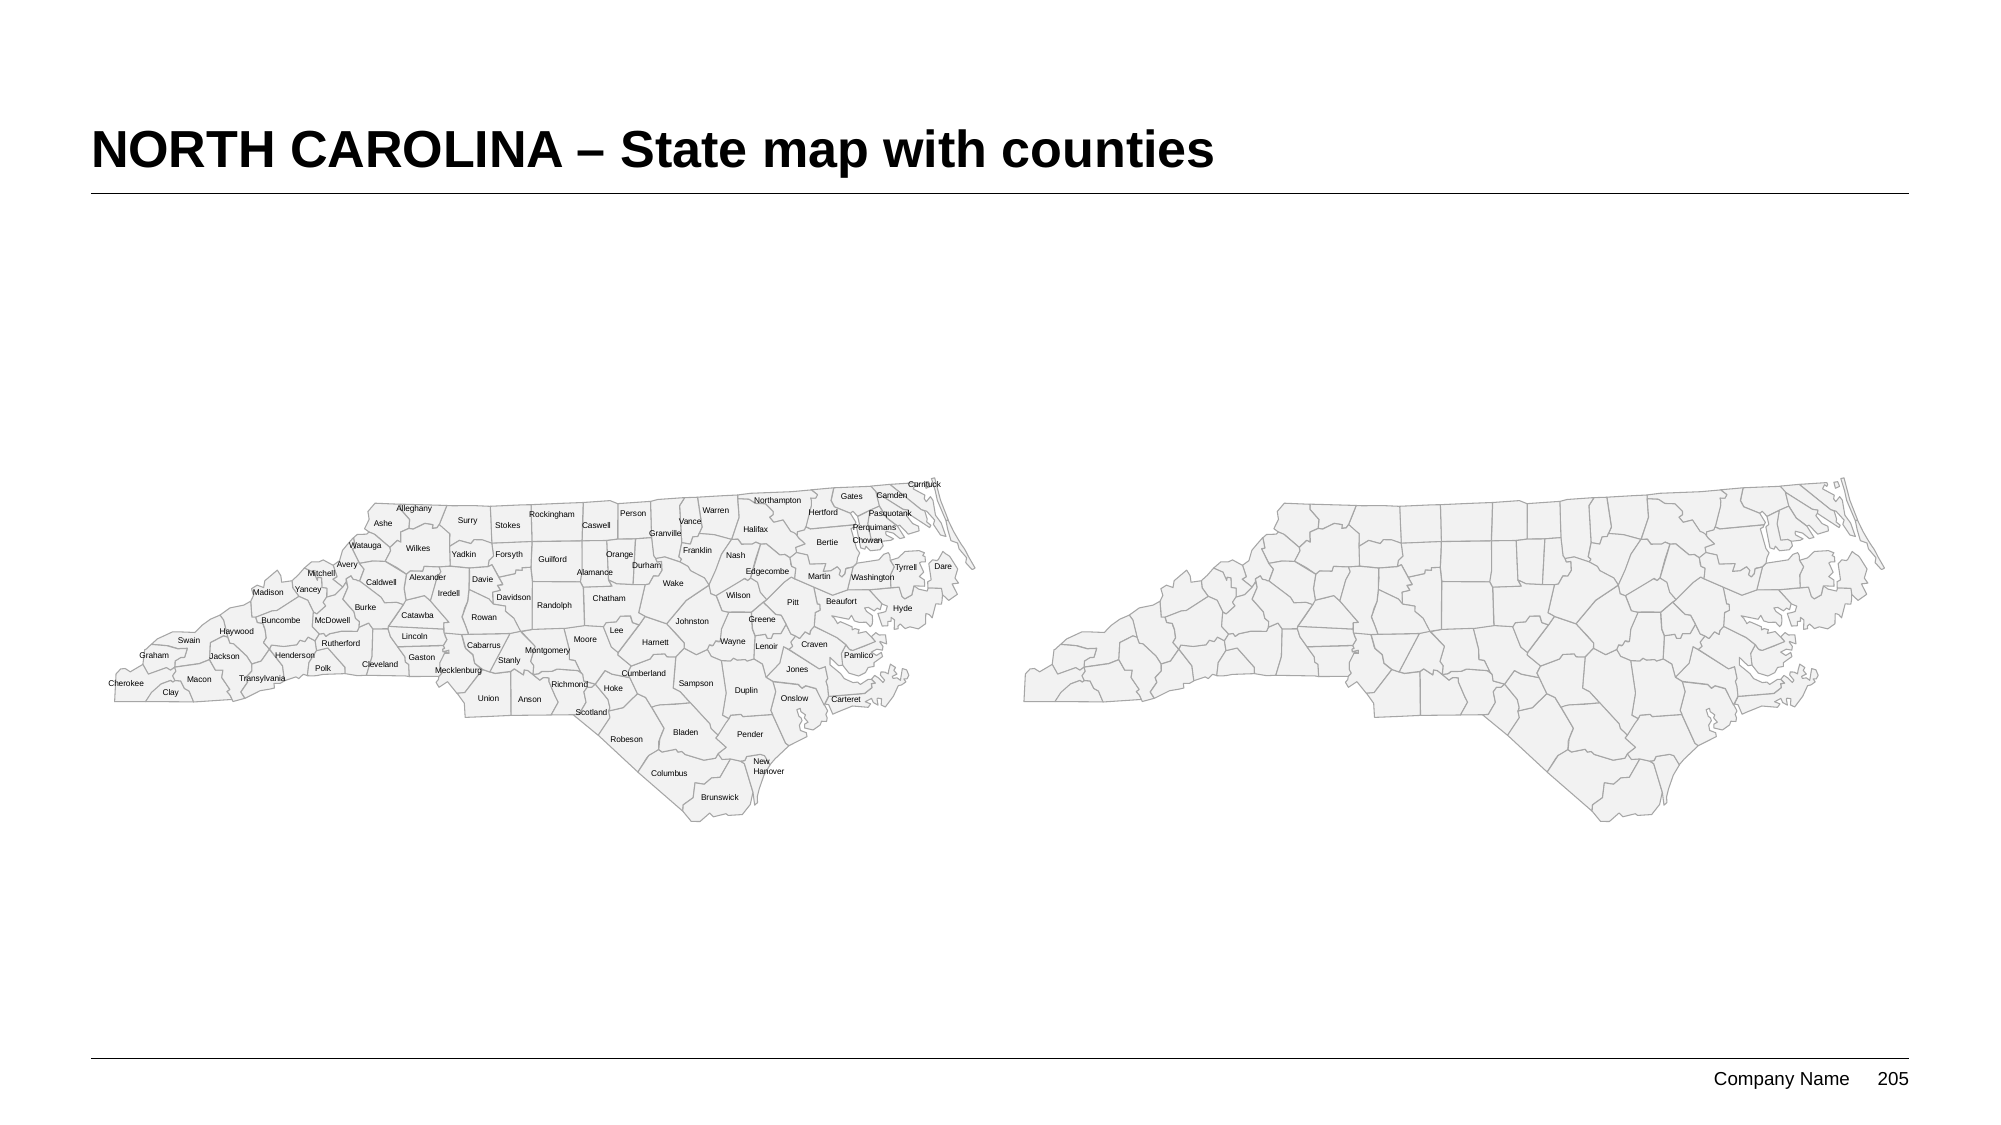

# NORTH CAROLINA – State map with counties
Currituck
Camden
Gates
Northampton
Alleghany
Warren
Hertford
Pasquotank
Person
Rockingham
Surry
Vance
Ashe
Caswell
Stokes
Perquimans
Halifax
Granville
Chowan
Bertie
Watauga
Wilkes
Franklin
Forsyth
Yadkin
Orange
Nash
Guilford
Avery
Durham
Dare
Tyrrell
Edgecombe
Alamance
Mitchell
Martin
Washington
Alexander
Davie
Caldwell
Wake
Yancey
Madison
Iredell
Wilson
Davidson
Chatham
Beaufort
Pitt
Randolph
Burke
Hyde
Catawba
Rowan
Greene
McDowell
Buncombe
Johnston
Lee
Haywood
Lincoln
Moore
Swain
Wayne
Harnett
Rutherford
Craven
Cabarrus
Lenoir
Montgomery
Graham
Henderson
Pamlico
Jackson
Gaston
Stanly
Cleveland
Polk
Jones
Mecklenburg
Cumberland
Transylvania
Macon
Sampson
Cherokee
Richmond
Hoke
Duplin
Clay
Union
Onslow
Carteret
Anson
Scotland
Bladen
Pender
Robeson
New
Hanover
Columbus
Brunswick